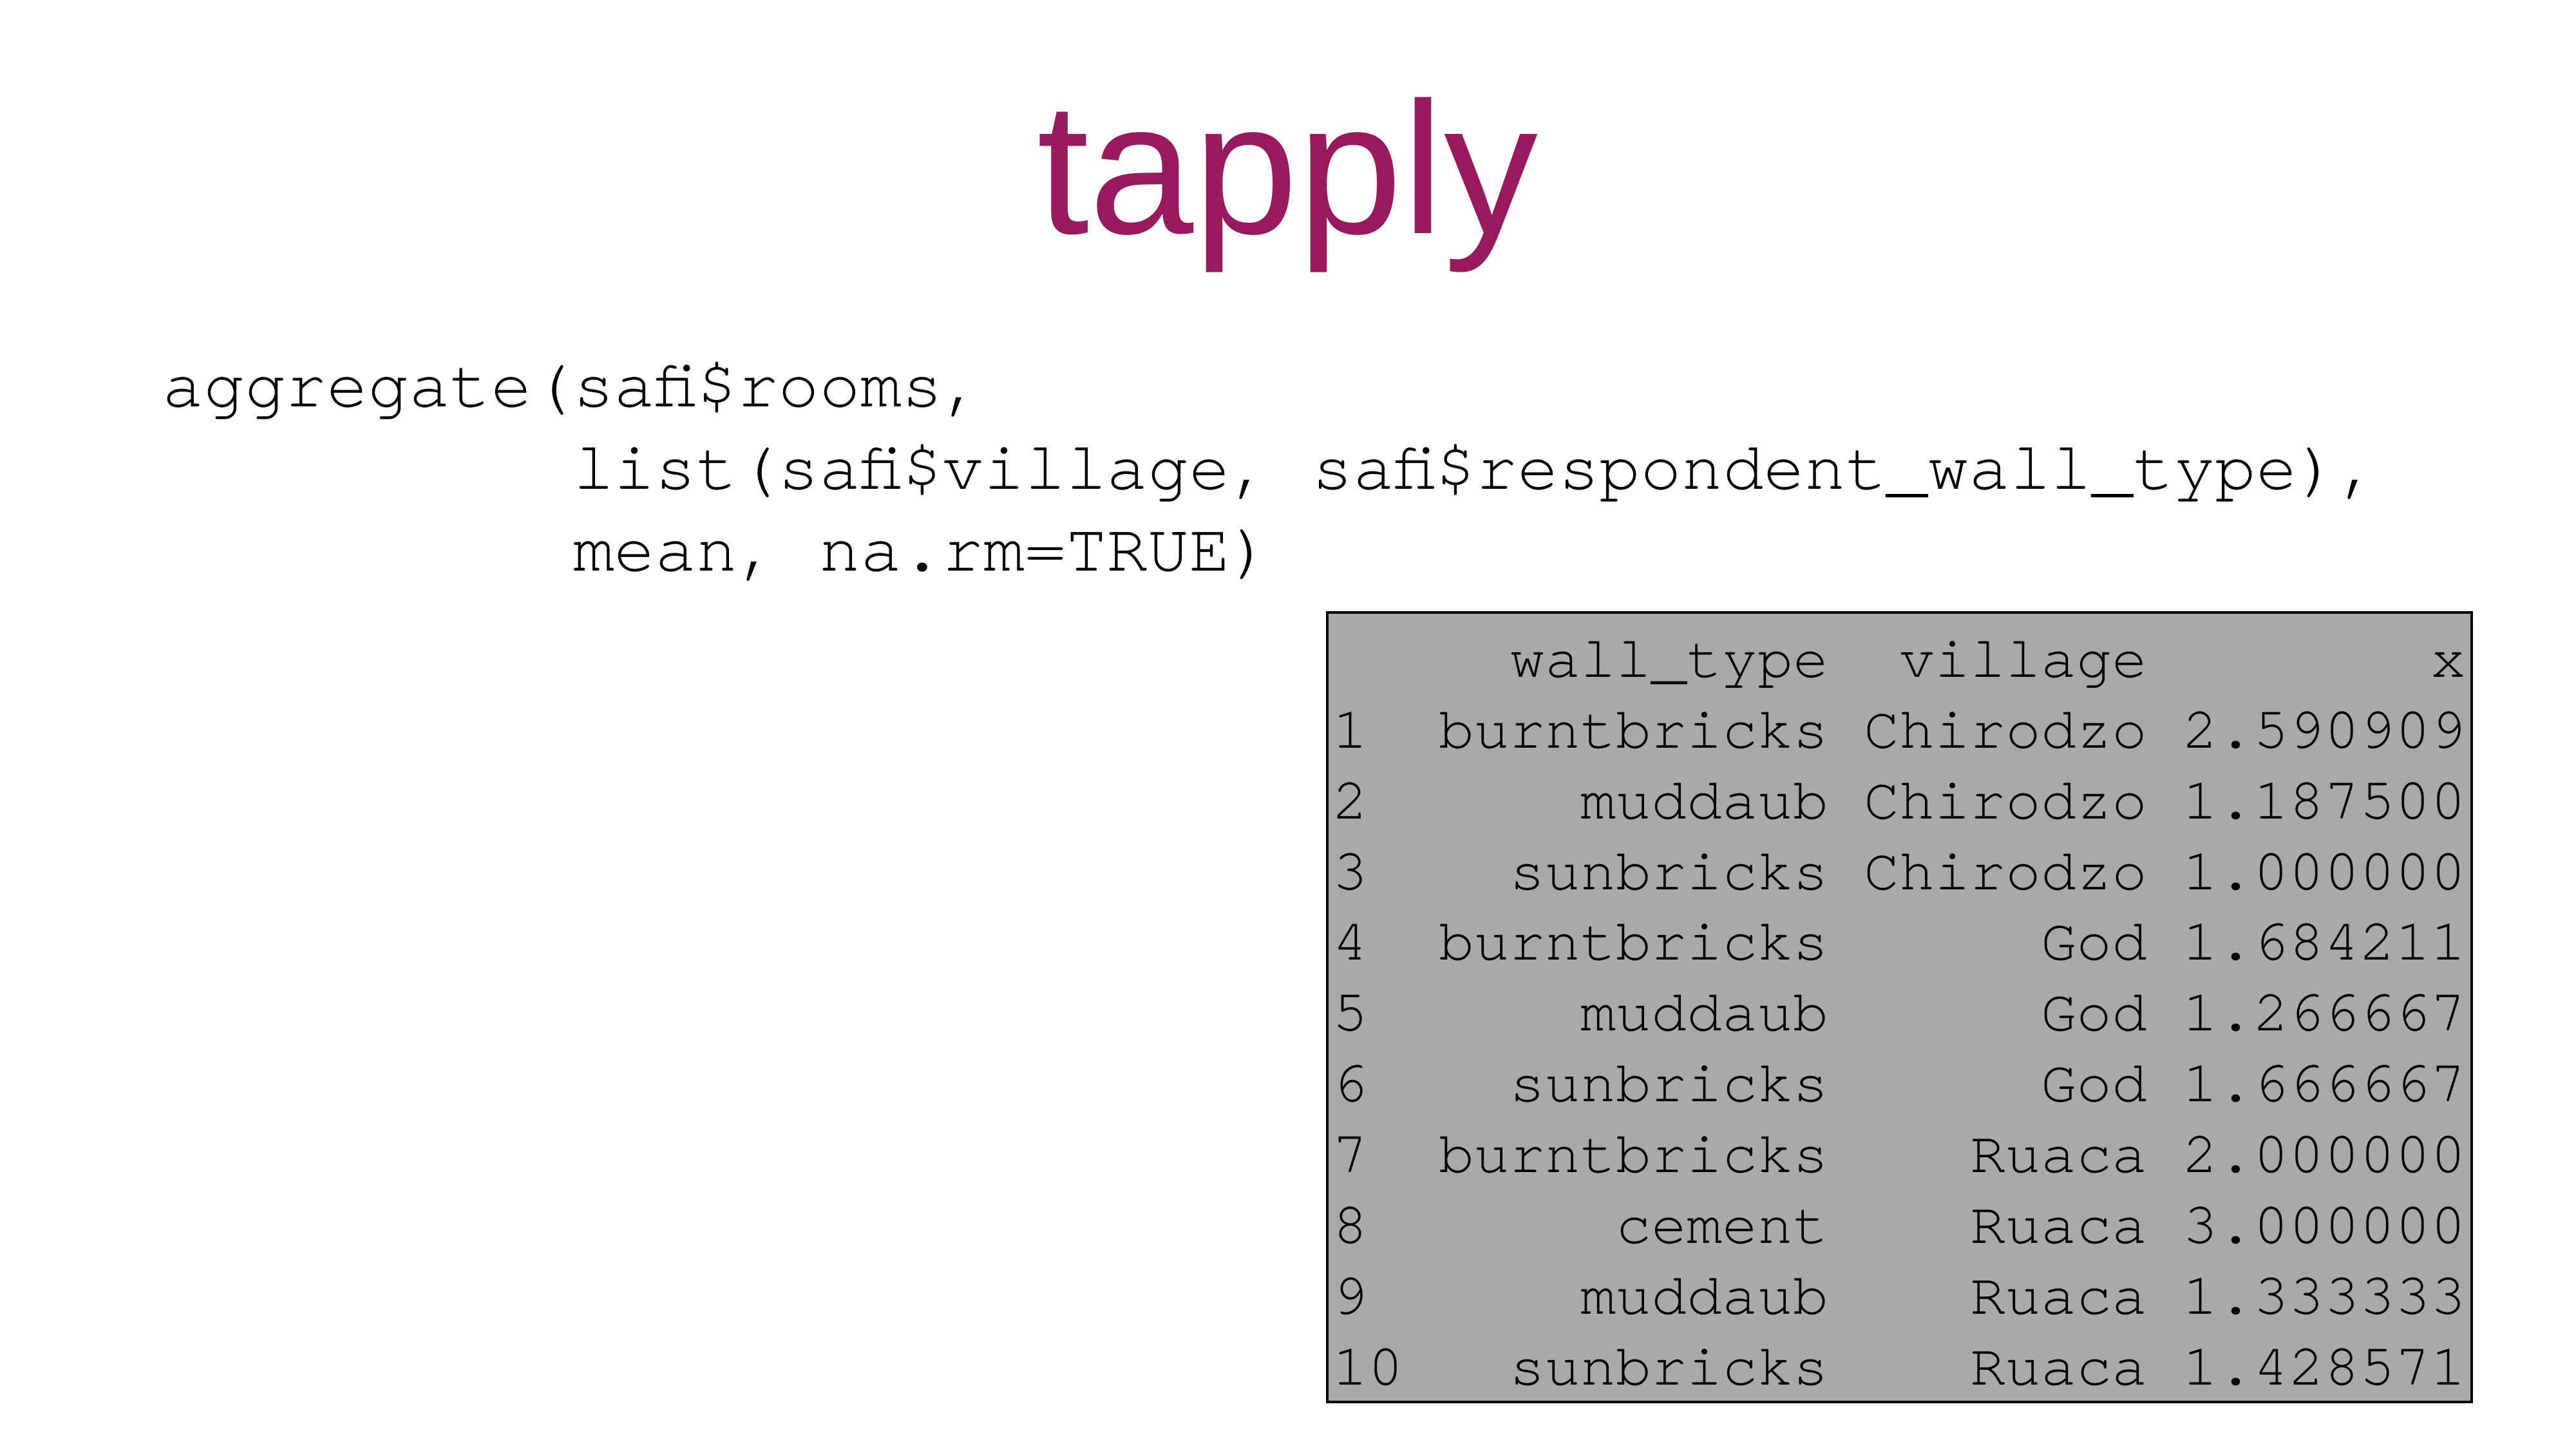

tapply
aggregate(safi$rooms,
          list(safi$village, safi$respondent_wall_type),
          mean, na.rm=TRUE)

tapply(safi$rooms,
       list(safi$village, safi$respondent_wall_type),
       mean, na.rm=TRUE)

         burntbricks cement  muddaub sunbricks
Chirodzo    2.590909     NA 1.187500  1.000000
God         1.684211     NA 1.266667  1.666667
Ruaca       2.000000      3 1.333333  1.428571
     wall_type  village        x
1  burntbricks Chirodzo 2.590909
2      muddaub Chirodzo 1.187500
3    sunbricks Chirodzo 1.000000
4  burntbricks      God 1.684211
5      muddaub      God 1.266667
6    sunbricks      God 1.666667
7  burntbricks    Ruaca 2.000000
8       cement    Ruaca 3.000000
9      muddaub    Ruaca 1.333333
10   sunbricks    Ruaca 1.428571